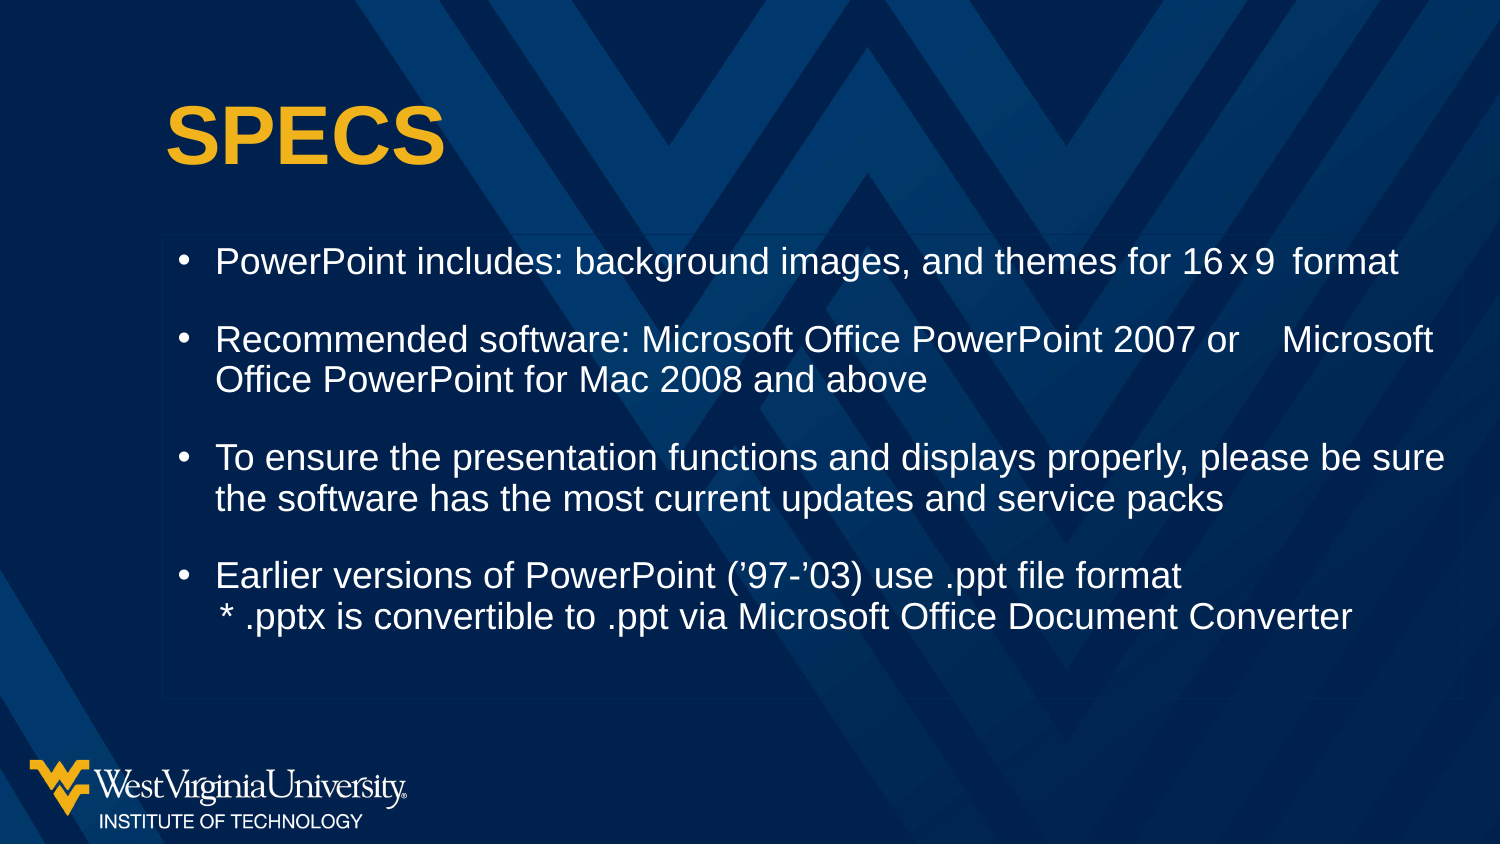

SPECS
PowerPoint includes: background images, and themes for 16x9 format
Recommended software: Microsoft Office PowerPoint 2007 or    Microsoft Office PowerPoint for Mac 2008 and above
To ensure the presentation functions and displays properly, please be sure the software has the most current updates and service packs
Earlier versions of PowerPoint (’97-’03) use .ppt file format
    * .pptx is convertible to .ppt via Microsoft Office Document Converter